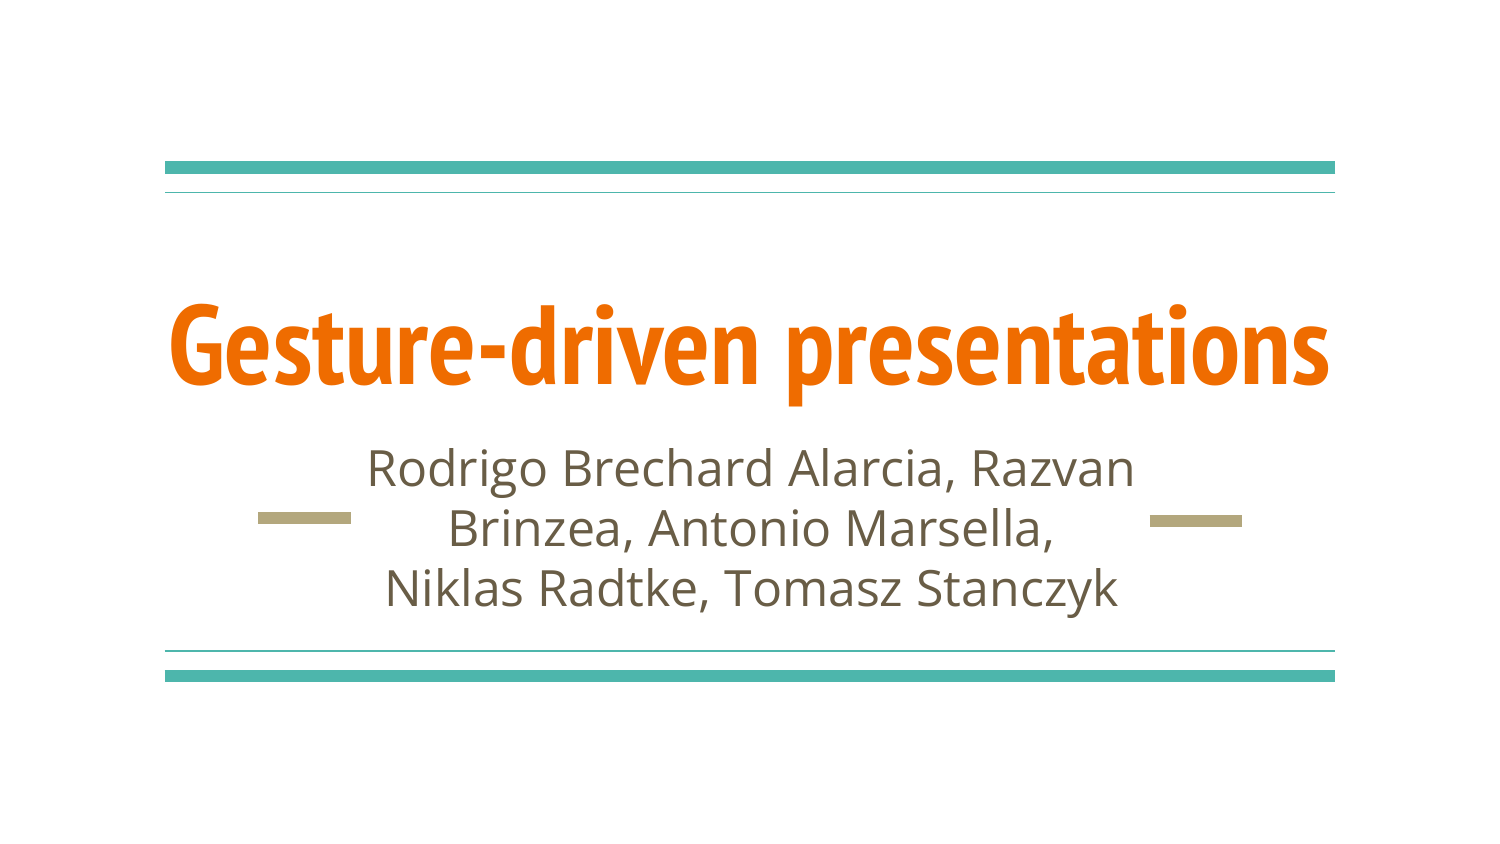

# Gesture-driven presentations
Rodrigo Brechard Alarcia, Razvan Brinzea, Antonio Marsella,
Niklas Radtke, Tomasz Stanczyk